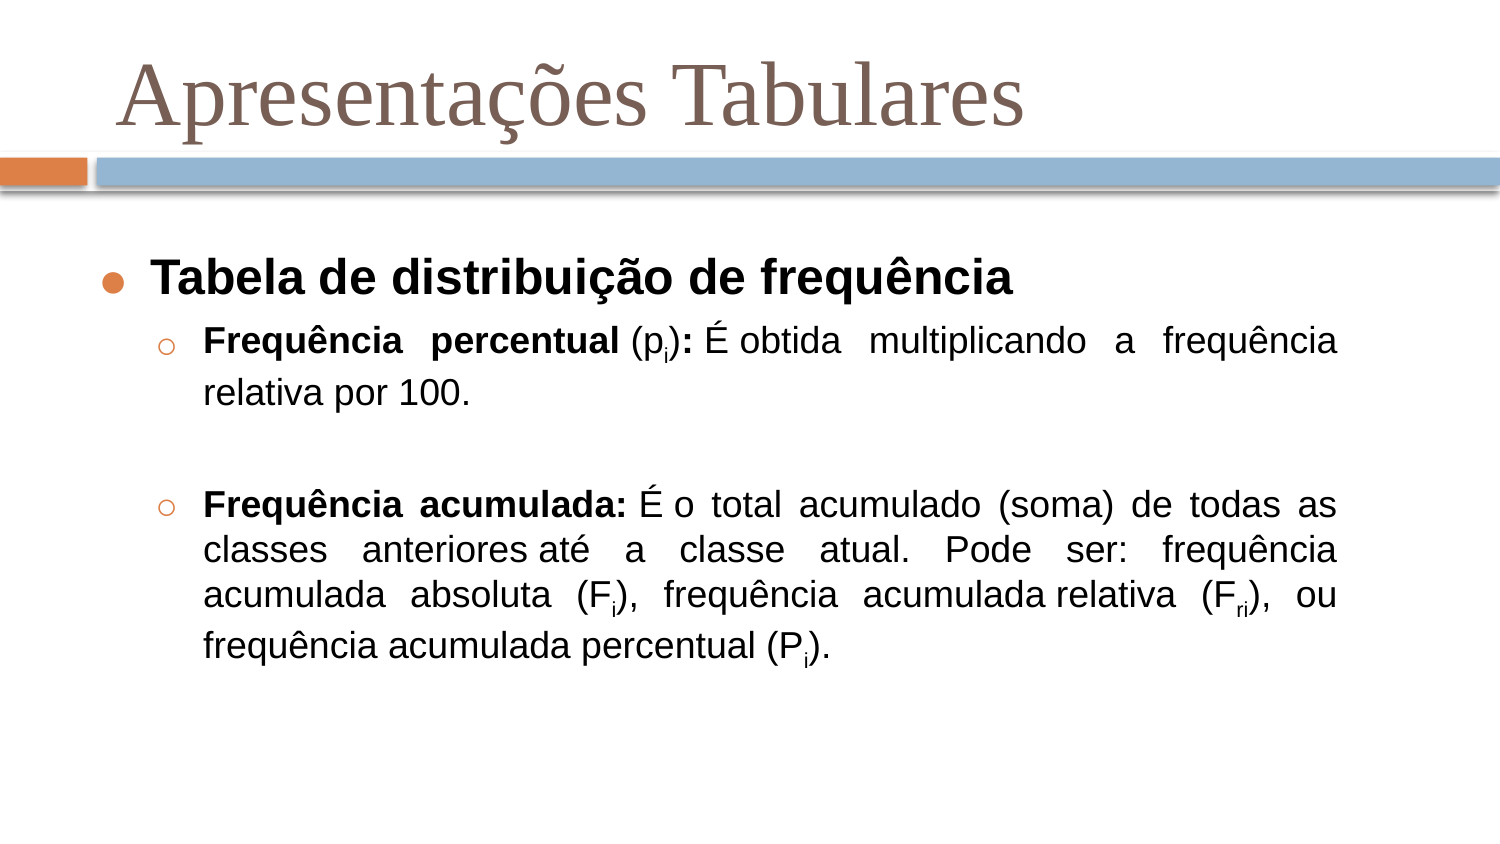

Apresentações Tabulares
Tabela de distribuição de frequência
Frequência percentual (pi): É obtida multiplicando a frequência relativa por 100.

Frequência acumulada: É o total acumulado (soma) de todas as classes anteriores até a classe atual. Pode ser: frequência acumulada absoluta (Fi), frequência acumulada relativa (Fri), ou frequência acumulada percentual (Pi).